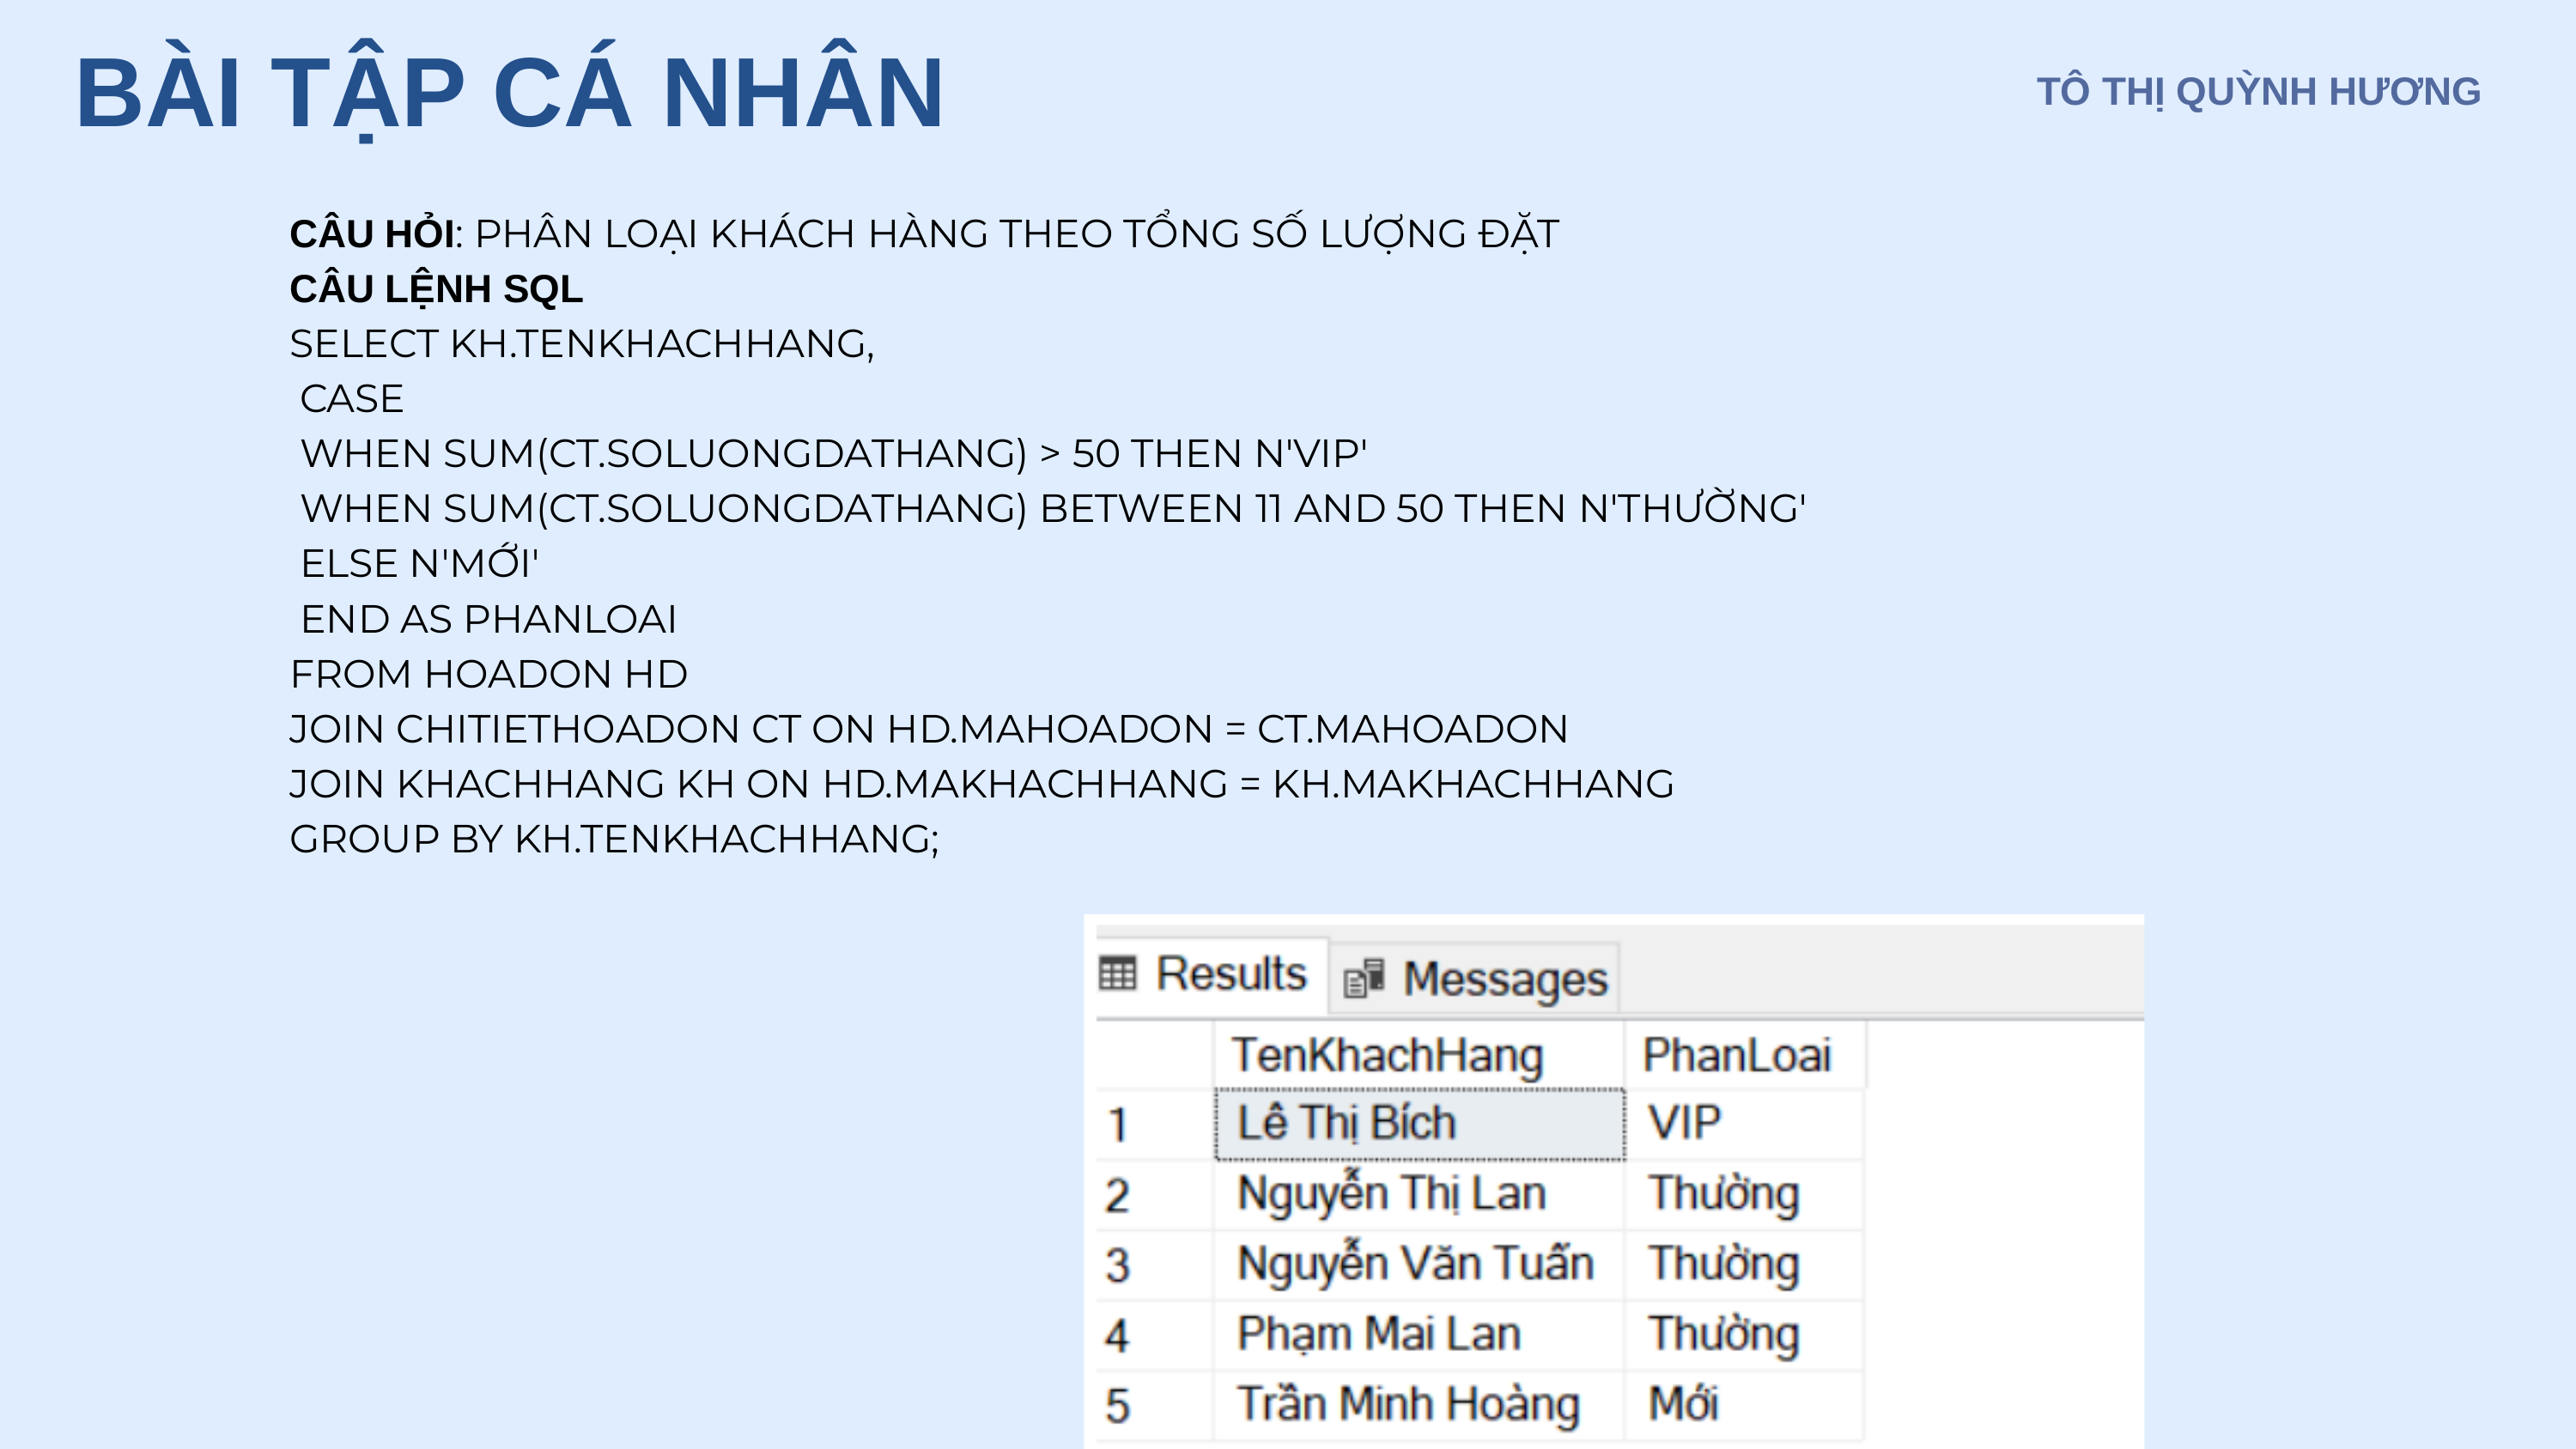

BÀI TẬP CÁ NHÂN
TÔ THỊ QUỲNH HƯƠNG
CÂU HỎI: PHÂN LOẠI KHÁCH HÀNG THEO TỔNG SỐ LƯỢNG ĐẶT
CÂU LỆNH SQL
SELECT KH.TENKHACHHANG,
 CASE
 WHEN SUM(CT.SOLUONGDATHANG) > 50 THEN N'VIP'
 WHEN SUM(CT.SOLUONGDATHANG) BETWEEN 11 AND 50 THEN N'THƯỜNG'
 ELSE N'MỚI'
 END AS PHANLOAI
FROM HOADON HD
JOIN CHITIETHOADON CT ON HD.MAHOADON = CT.MAHOADON
JOIN KHACHHANG KH ON HD.MAKHACHHANG = KH.MAKHACHHANG
GROUP BY KH.TENKHACHHANG;